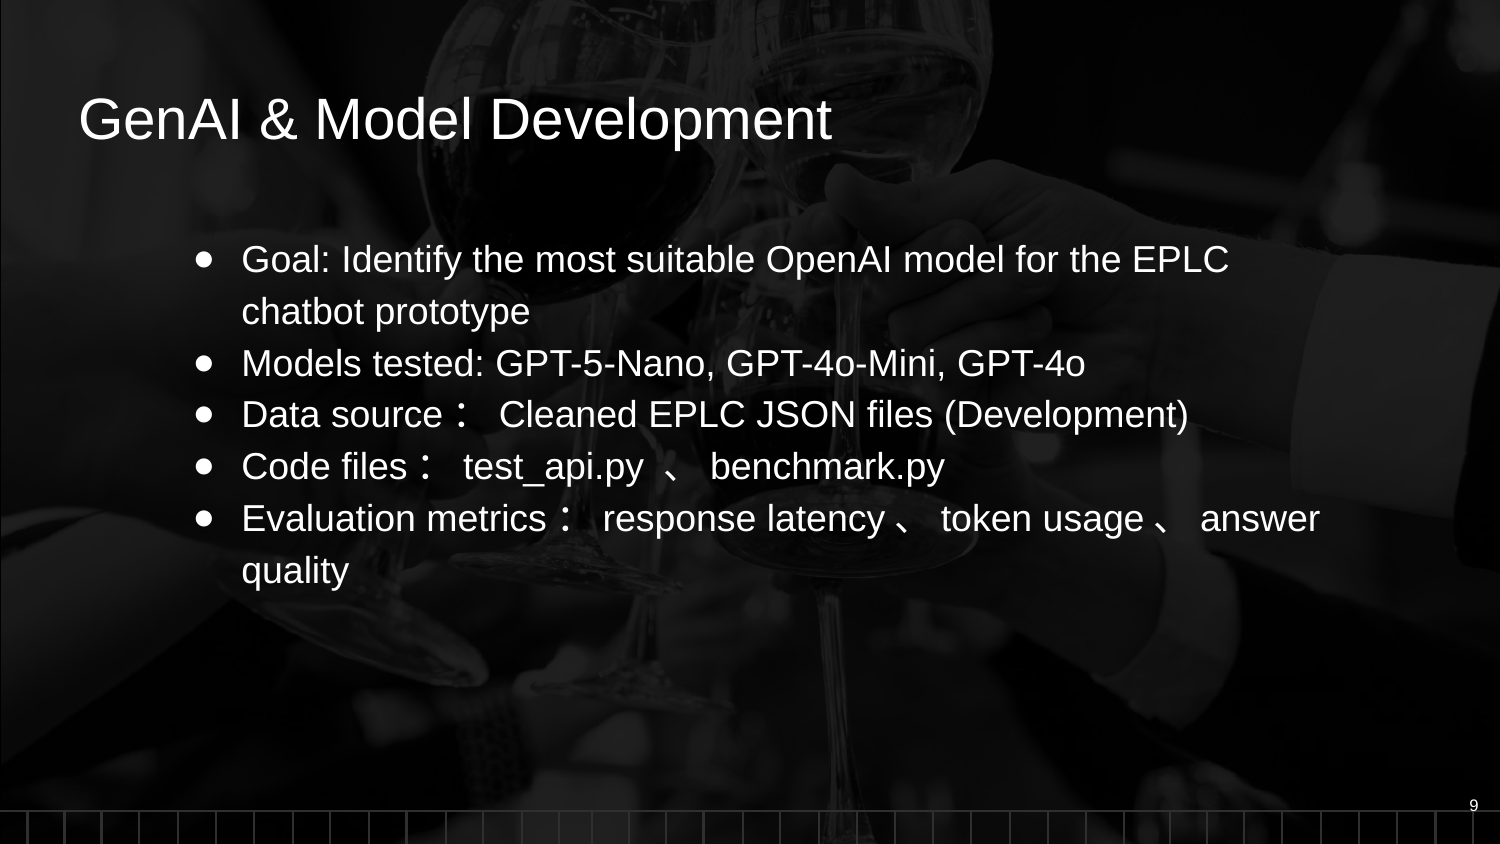

GenAI & Model Development

Goal: Identify the most suitable OpenAI model for the EPLC chatbot prototype
Models tested: GPT-5-Nano, GPT-4o-Mini, GPT-4o
Data source：Cleaned EPLC JSON files (Development)
Code files：test_api.py 、benchmark.py
Evaluation metrics：response latency、token usage、answer quality

9